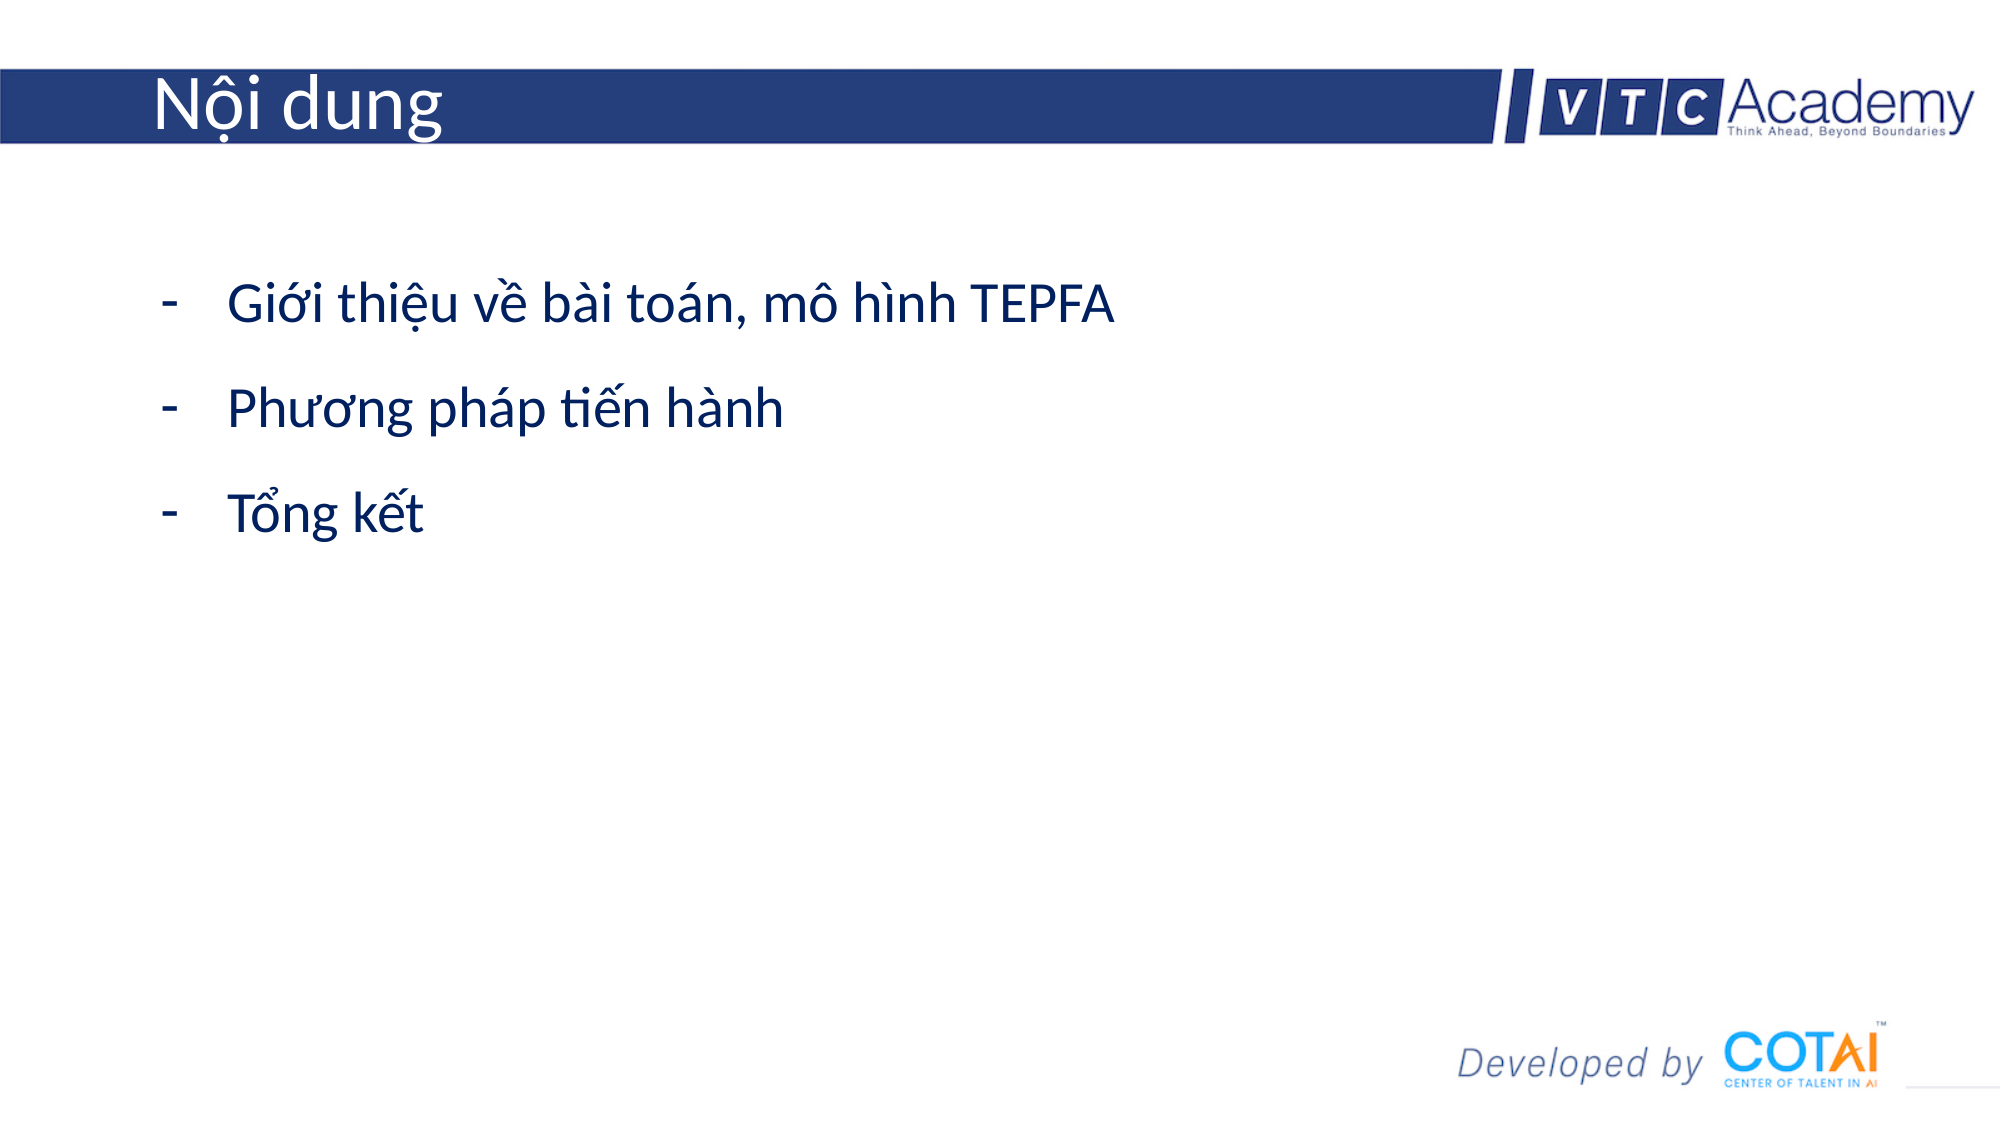

# Nội dung
Giới thiệu về bài toán, mô hình TEPFA
Phương pháp tiến hành
Tổng kết